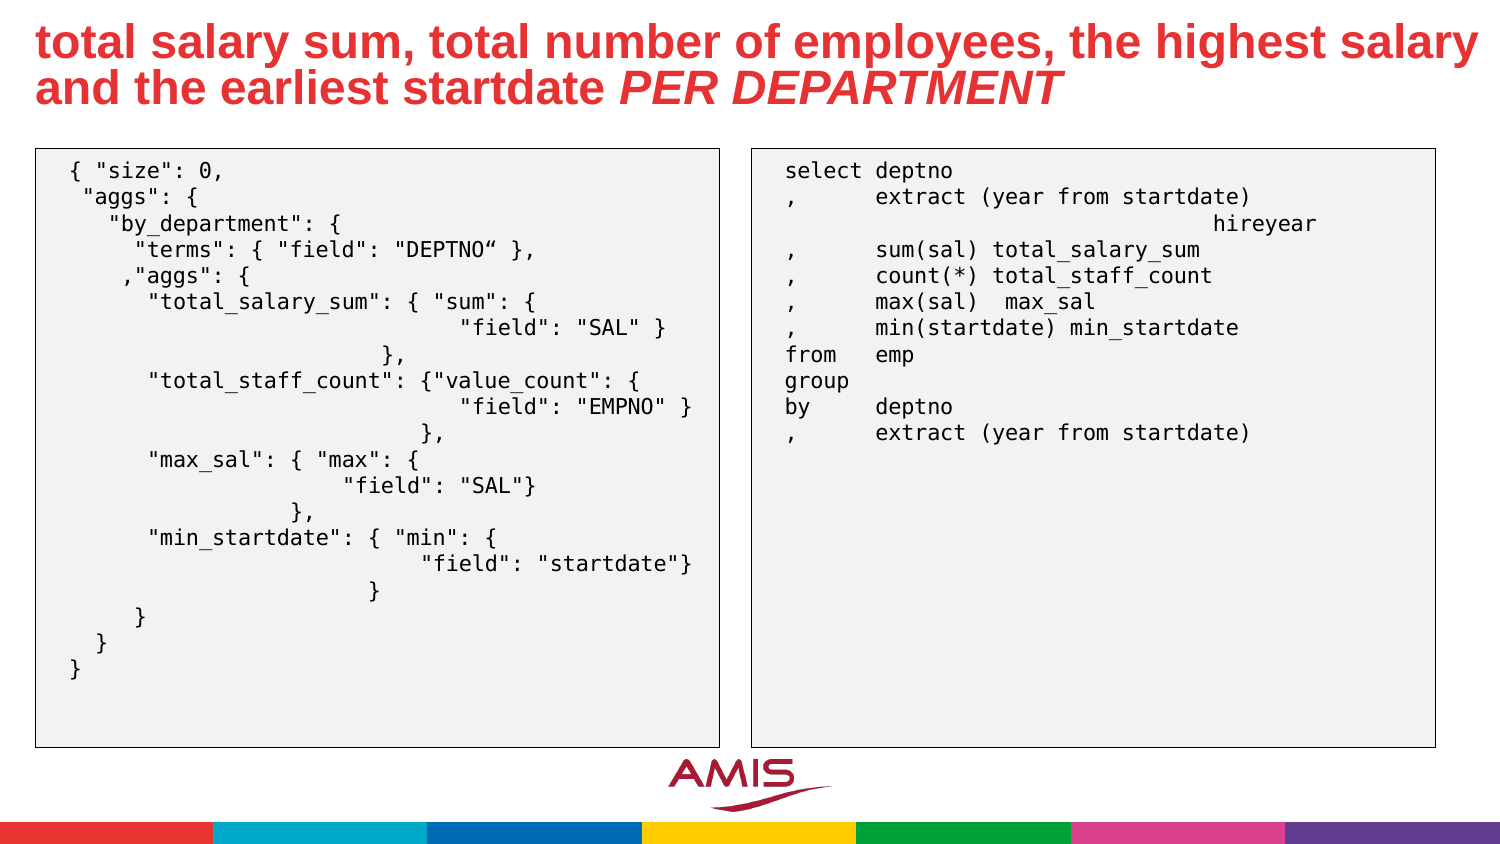

# total salary sum, total number of employees, the highest salary and the earliest startdate PER DEPARTMENT

{ "size": 0,
 "aggs": {
   "by_department": {
     "terms": { "field": "DEPTNO“ },
    ,"aggs": {
      "total_salary_sum": { "sum": {
                              "field": "SAL" }
                        },
      "total_staff_count": {"value_count": {
                              "field": "EMPNO" }
                           },
      "max_sal": { "max": {
                     "field": "SAL"}
                 },
      "min_startdate": { "min": {
                           "field": "startdate"}
                       }
     }
  }
}
select deptno
,      extract (year from startdate)
                                 hireyear
,      sum(sal) total_salary_sum
,      count(*) total_staff_count
,      max(sal)  max_sal
,      min(startdate) min_startdate
from   emp
group
by     deptno
,      extract (year from startdate)